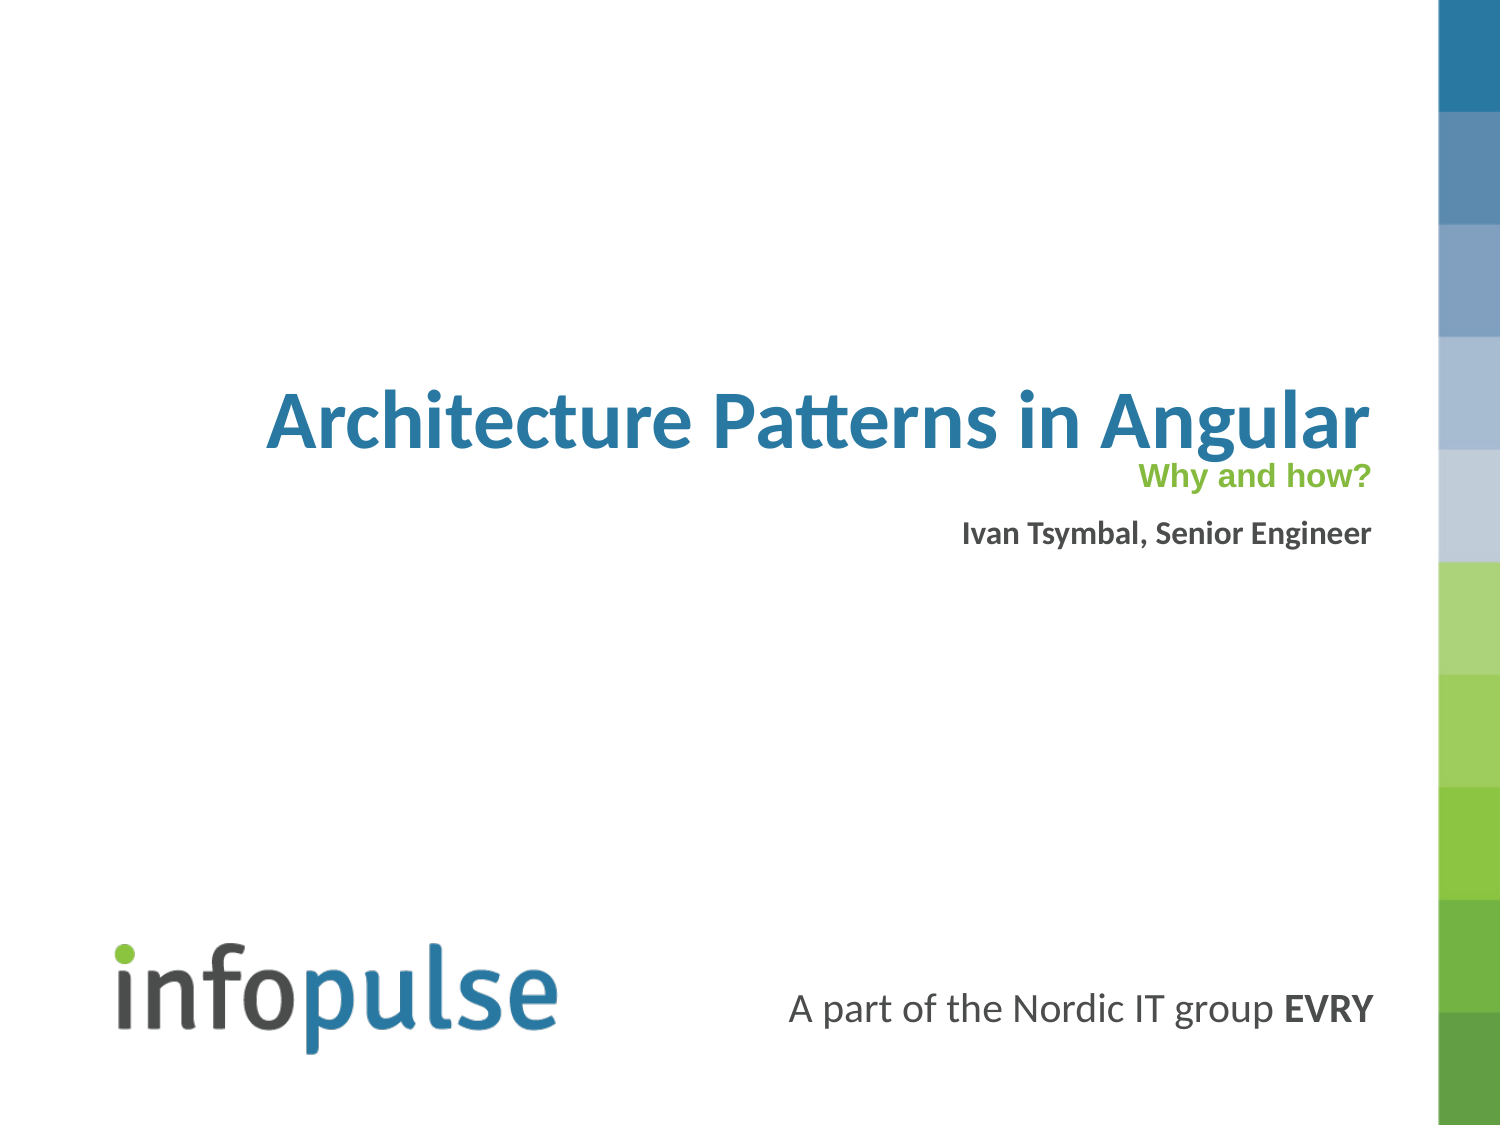

# Architecture Patterns in Angular
Why and how?
Ivan Tsymbal, Senior Engineer